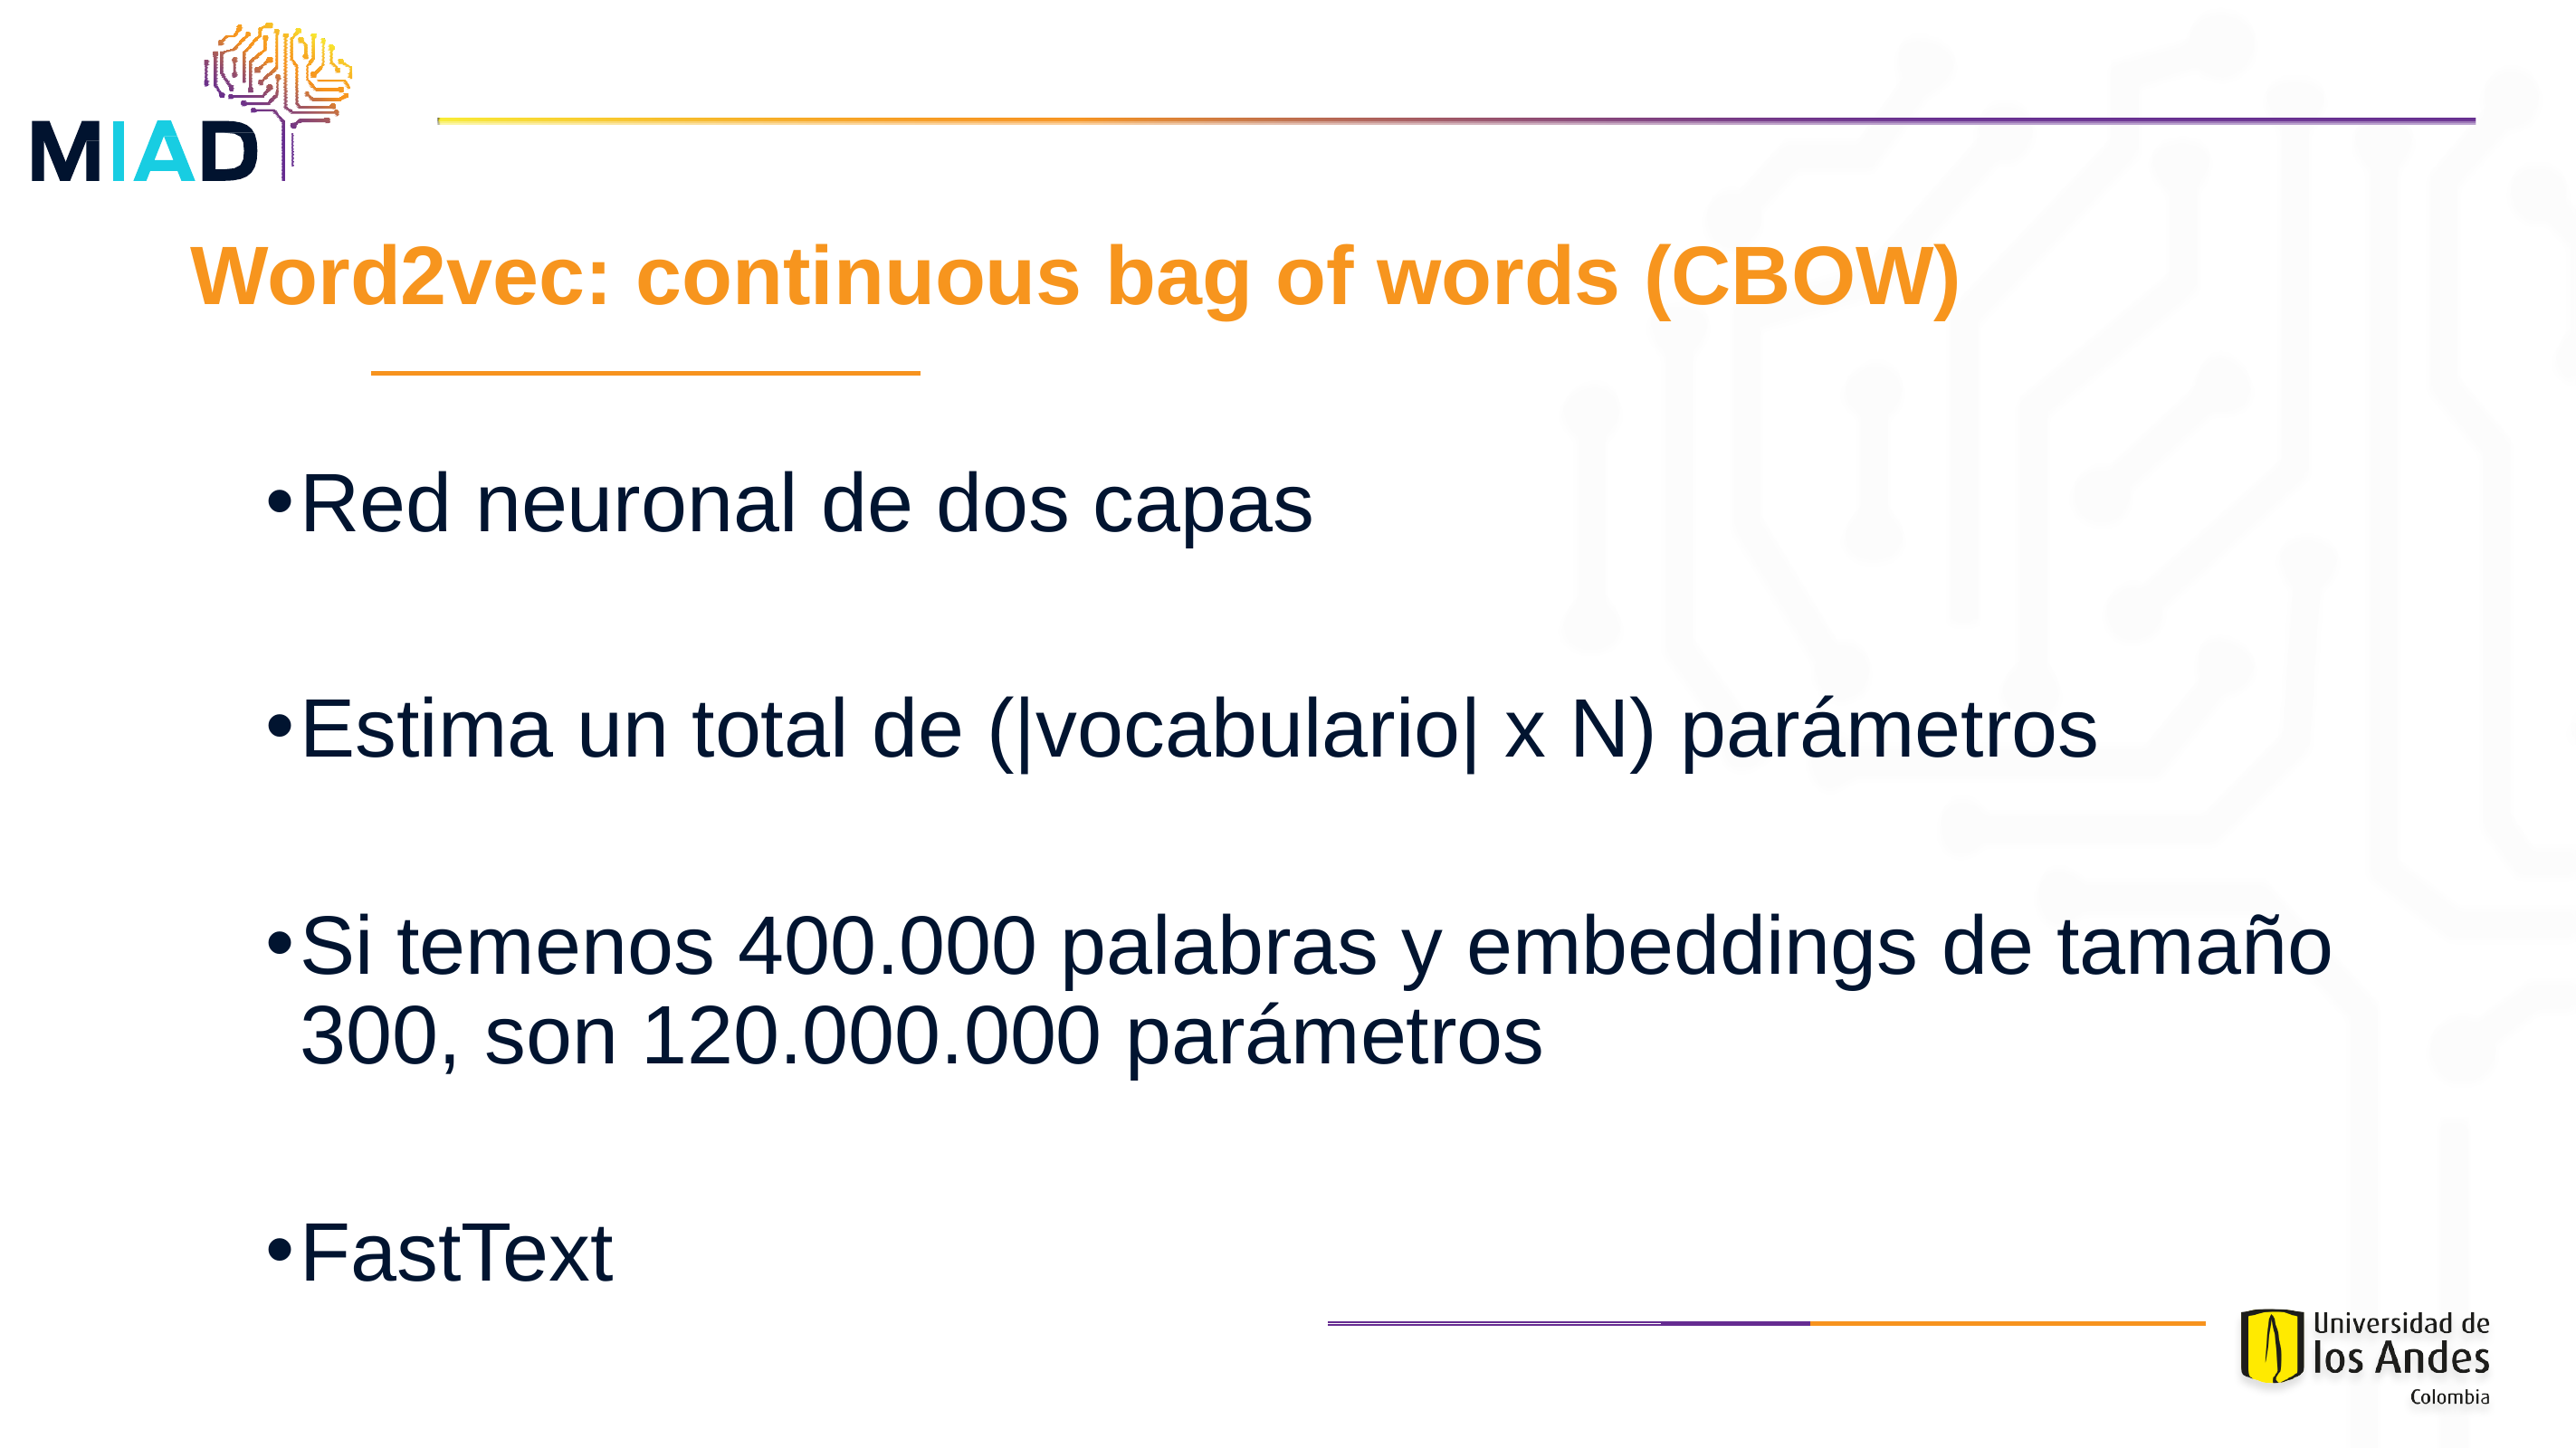

# Word2vec: continuous bag of words (CBOW)
Red neuronal de dos capas

Estima un total de (|vocabulario| x N) parámetros

Si temenos 400.000 palabras y embeddings de tamaño 300, son 120.000.000 parámetros

FastText